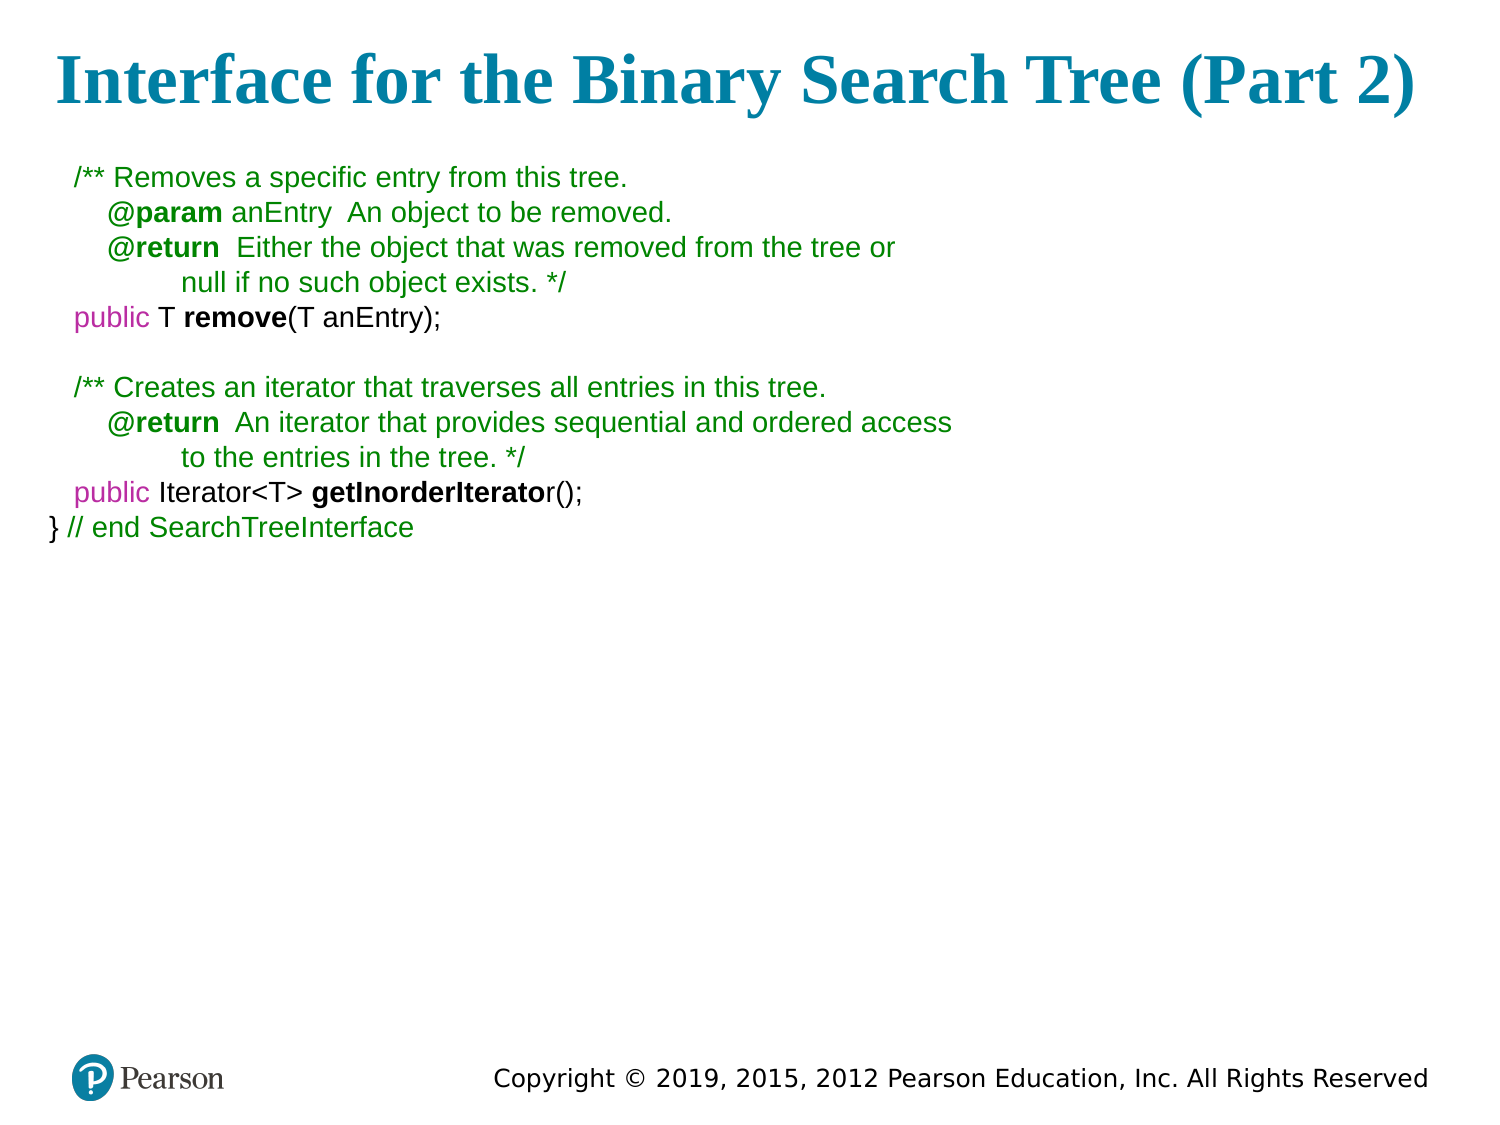

# Interface for the Binary Search Tree (Part 2)
   /** Removes a specific entry from this tree.
       @param anEntry  An object to be removed.
       @return  Either the object that was removed from the tree or
                null if no such object exists. */
   public T remove(T anEntry);

   /** Creates an iterator that traverses all entries in this tree.
       @return  An iterator that provides sequential and ordered access
                to the entries in the tree. */
   public Iterator<T> getInorderIterator();
} // end SearchTreeInterface